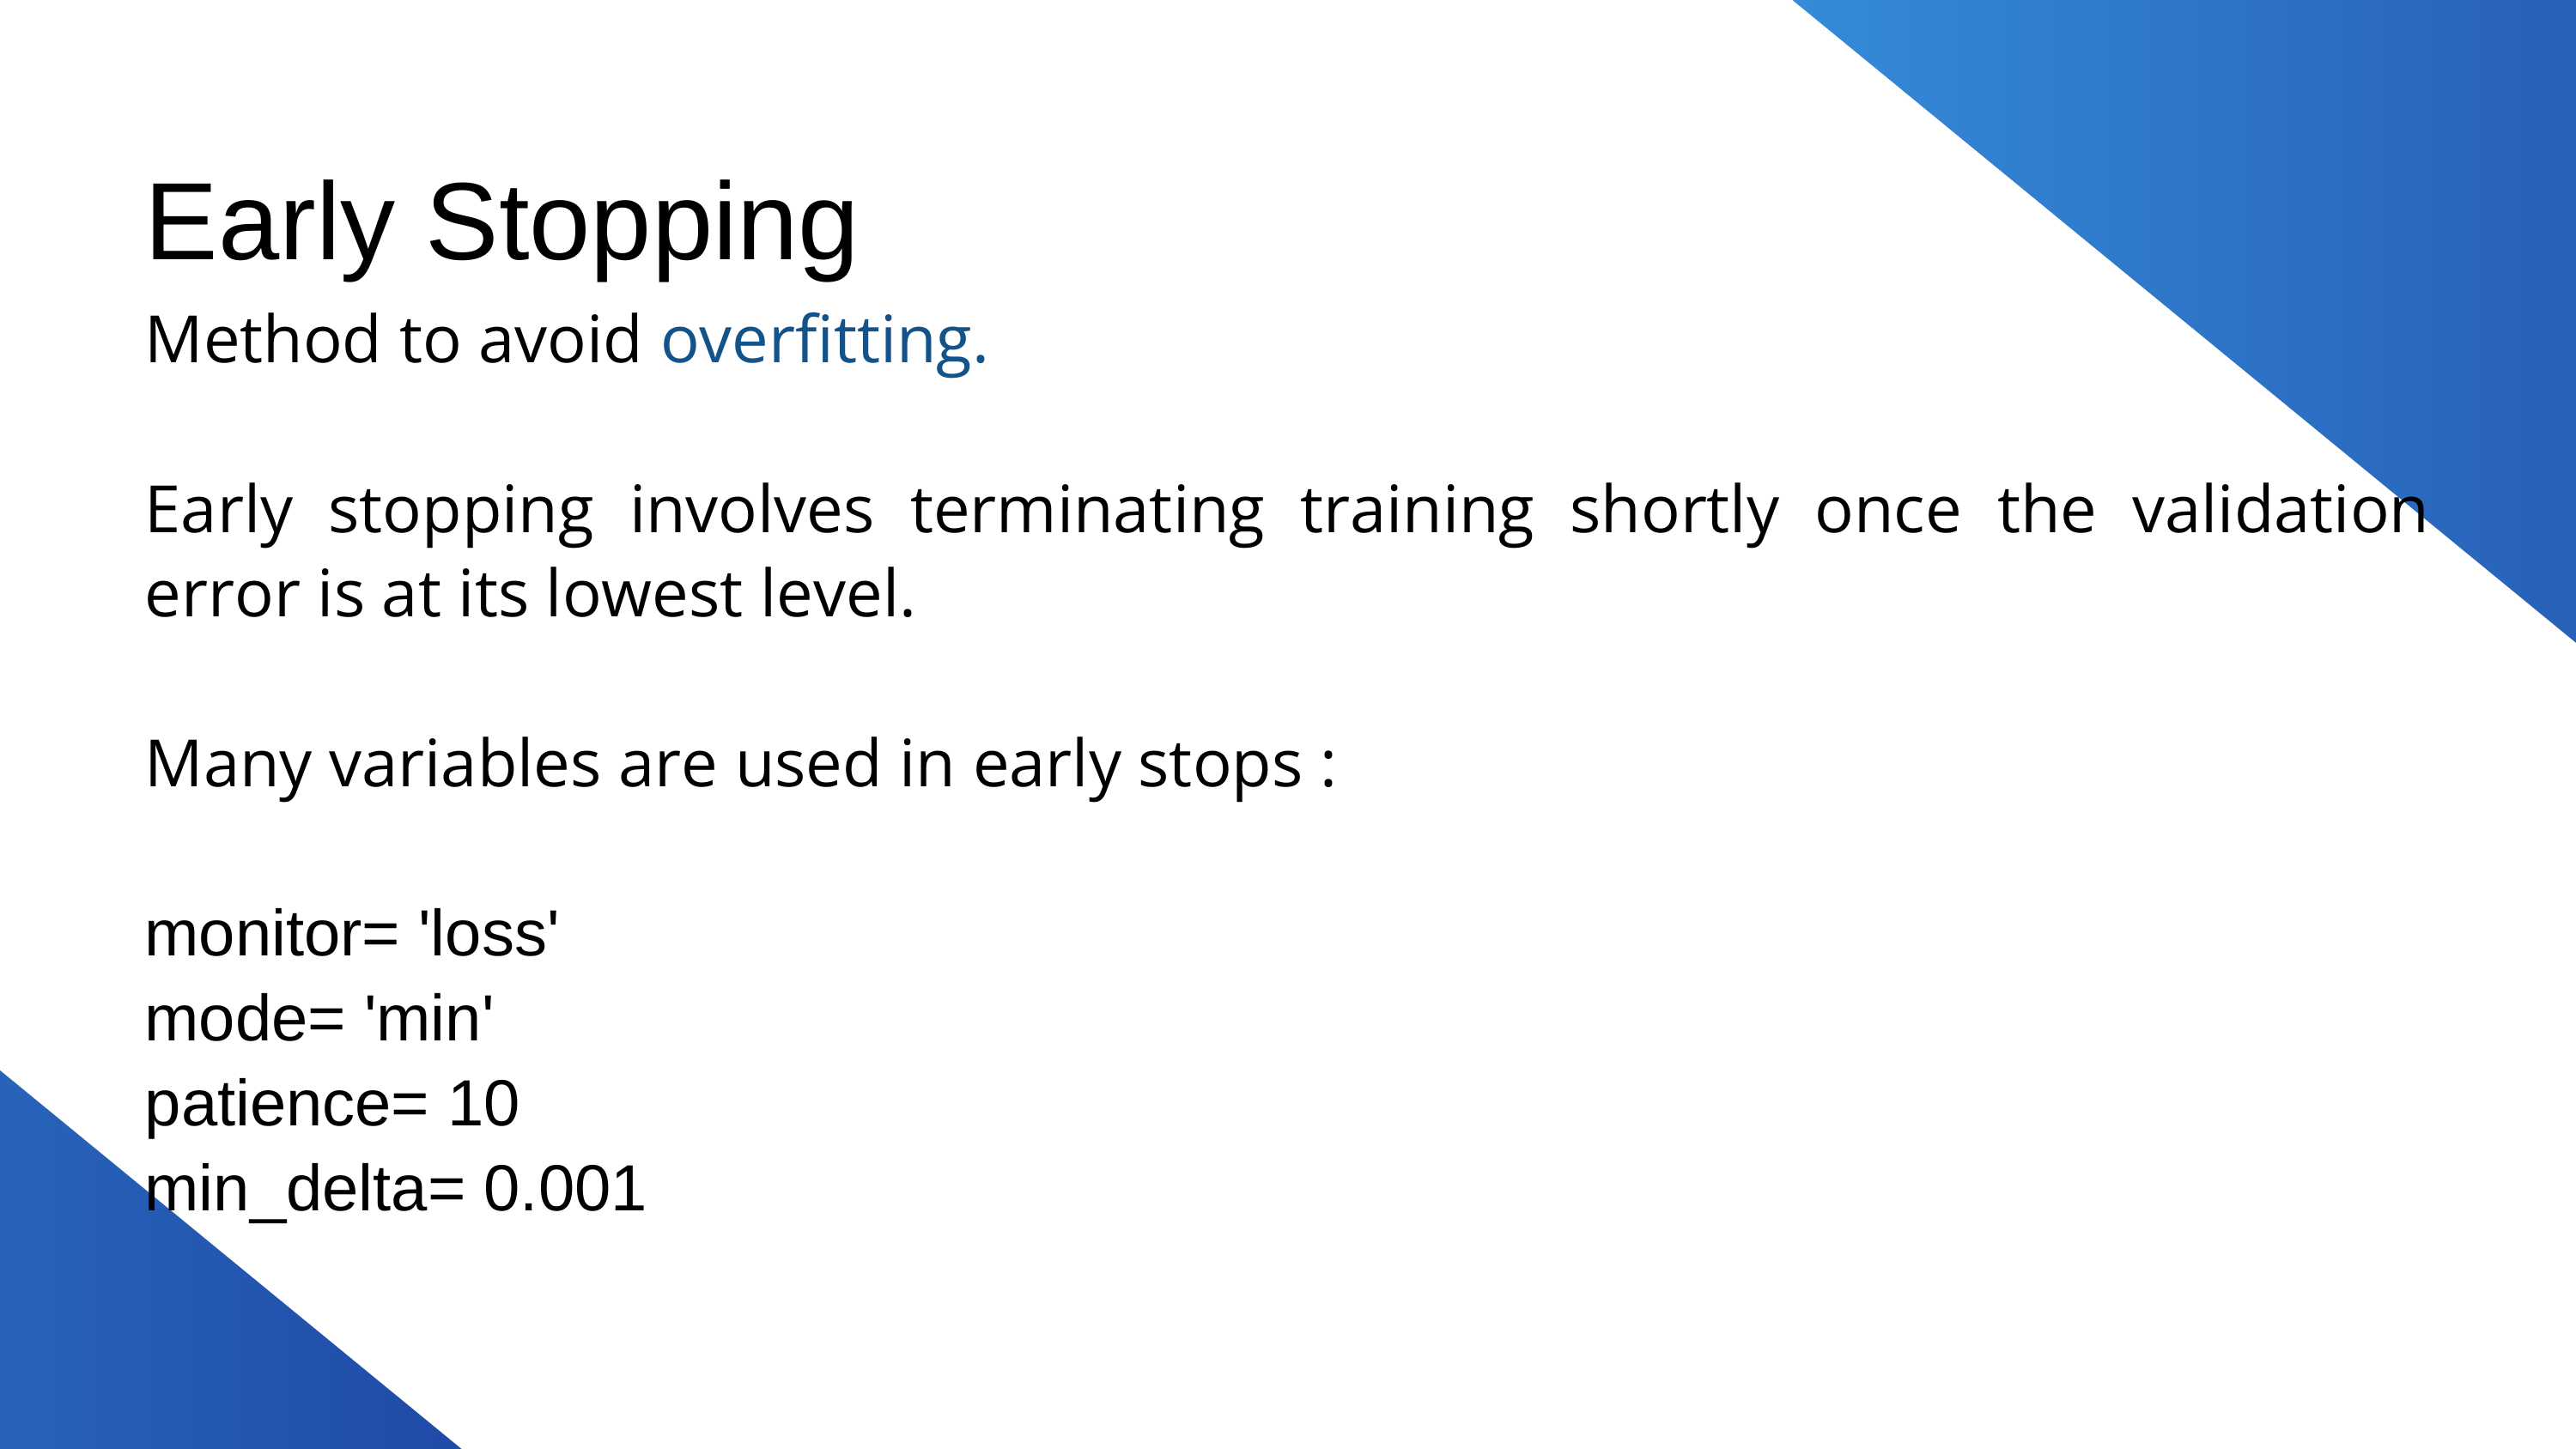

Early Stopping
Method to avoid overfitting.

Early stopping involves terminating training shortly once the validation error is at its lowest level.

Many variables are used in early stops :

monitor= 'loss'
mode= 'min'
patience= 10
min_delta= 0.001